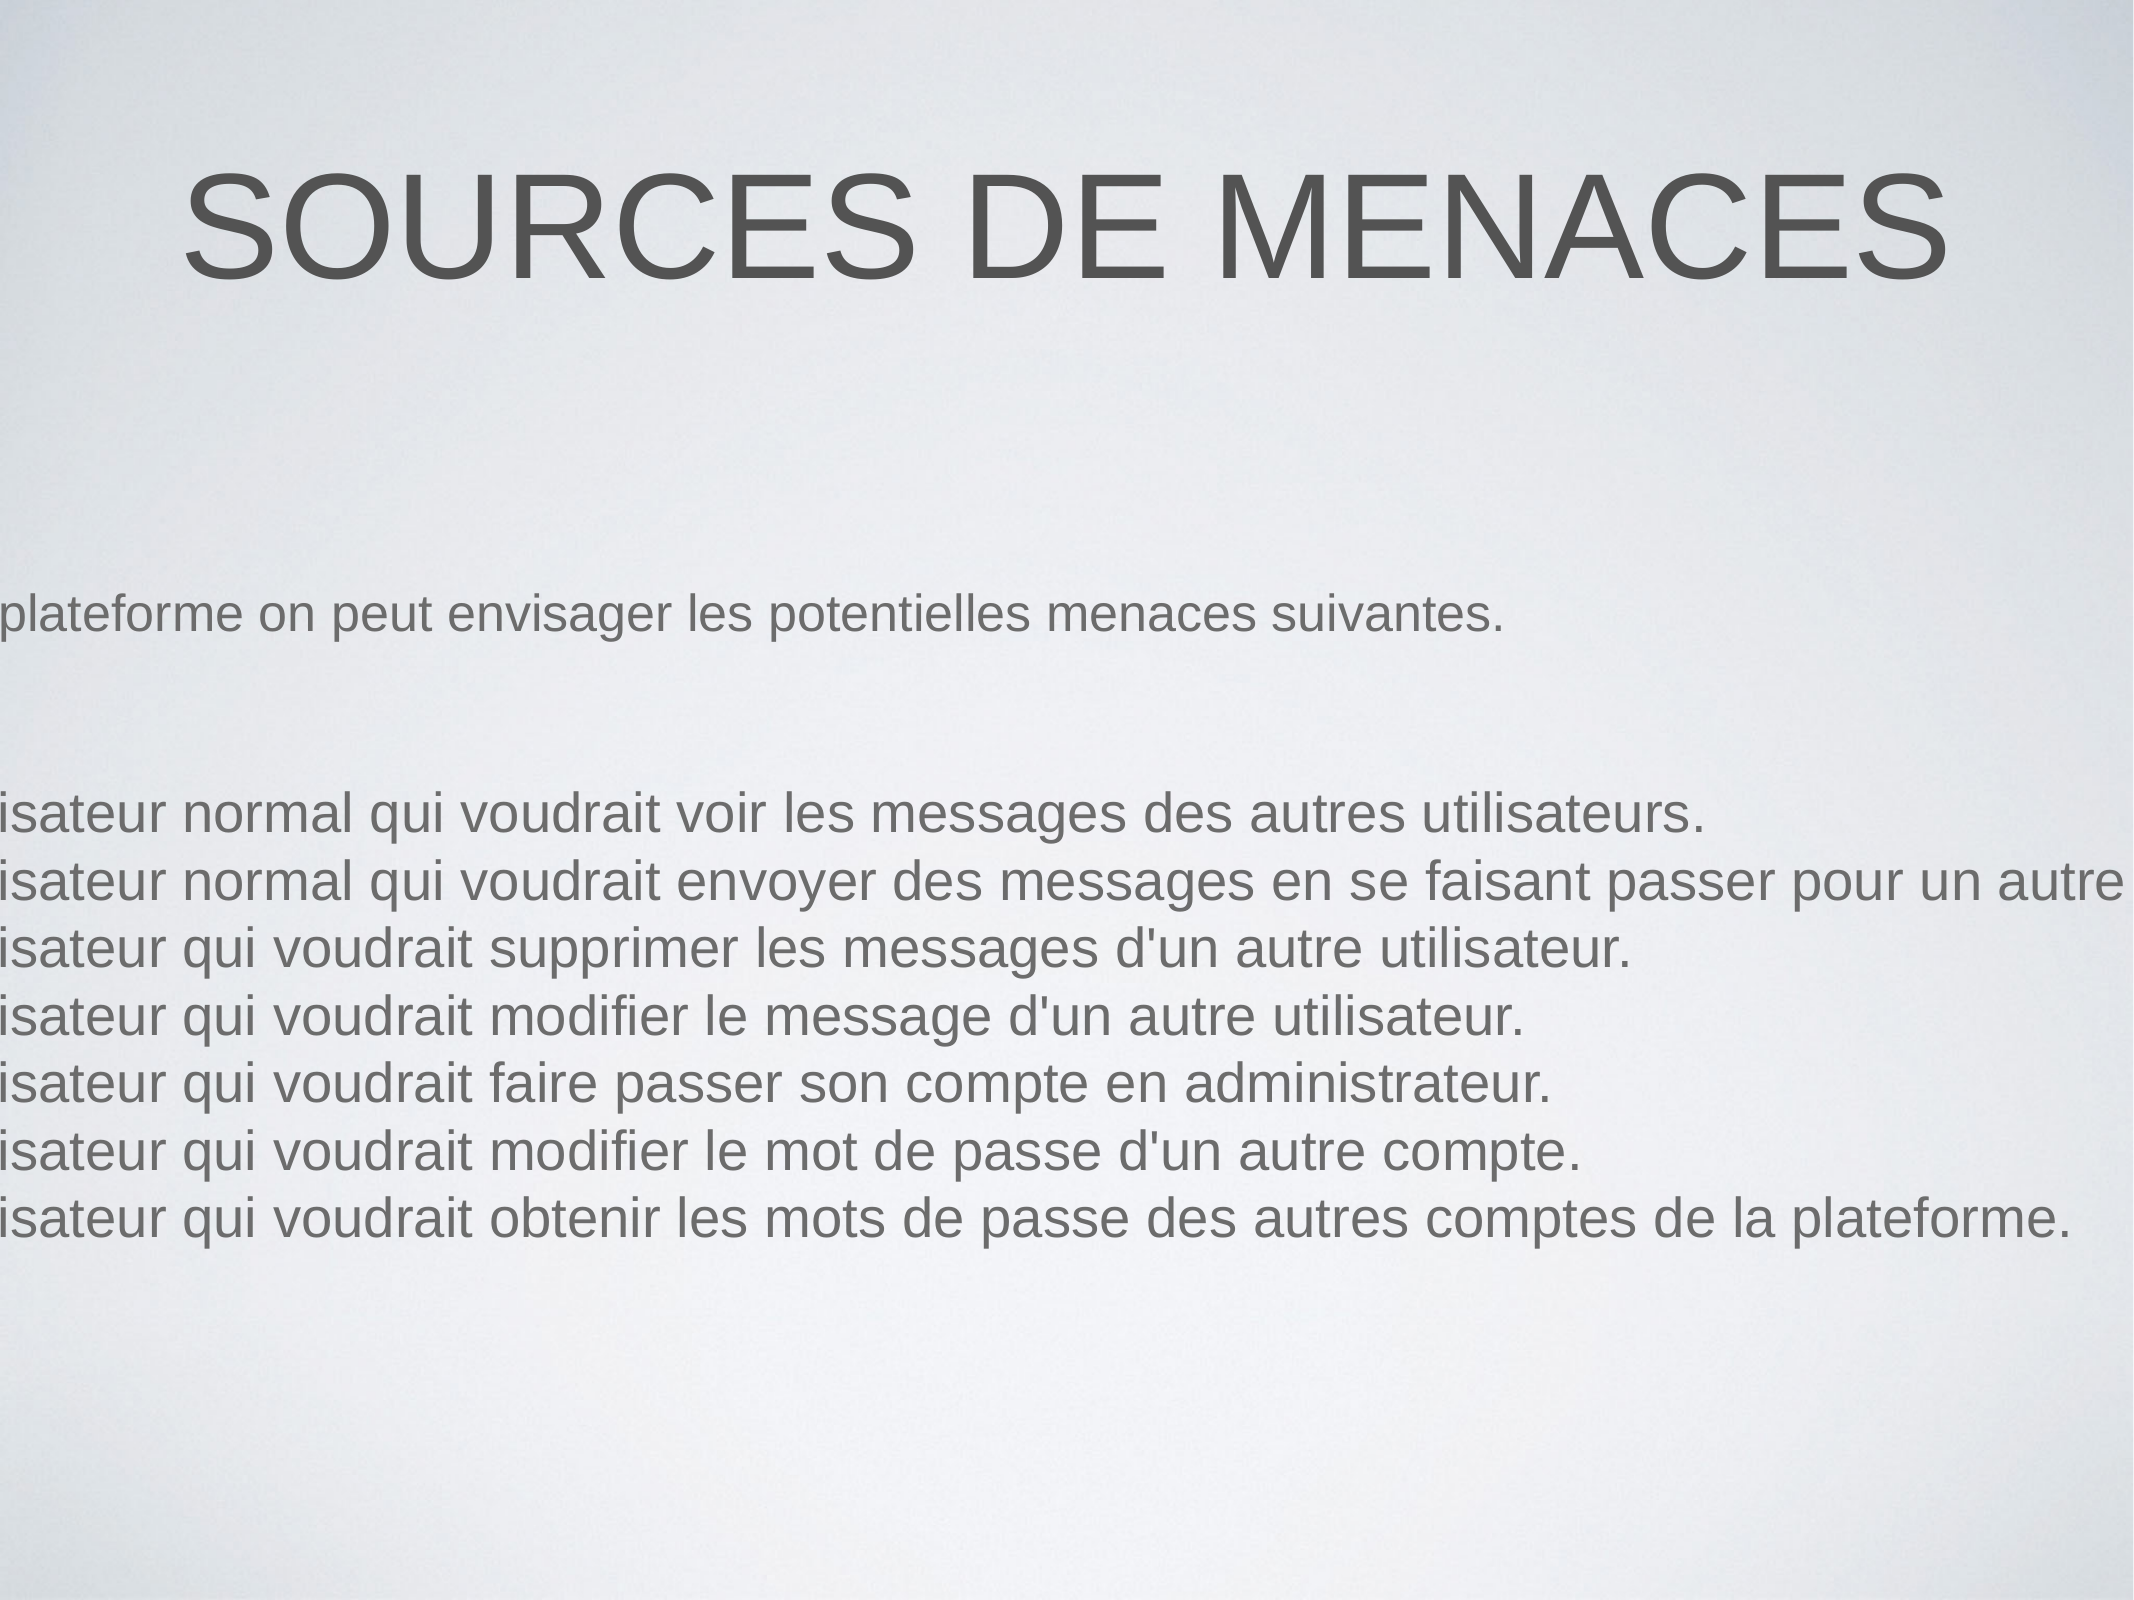

# Sources de menaces
Sur cette plateforme on peut envisager les potentielles menaces suivantes.

1. Un utilisateur normal qui voudrait voir les messages des autres utilisateurs.
2. Un utilisateur normal qui voudrait envoyer des messages en se faisant passer pour un autre utilisateur.
3. Un utilisateur qui voudrait supprimer les messages d'un autre utilisateur.
4. Un utilisateur qui voudrait modifier le message d'un autre utilisateur.
5. Un utilisateur qui voudrait faire passer son compte en administrateur.
6. Un utilisateur qui voudrait modifier le mot de passe d'un autre compte.
7. Un utilisateur qui voudrait obtenir les mots de passe des autres comptes de la plateforme.